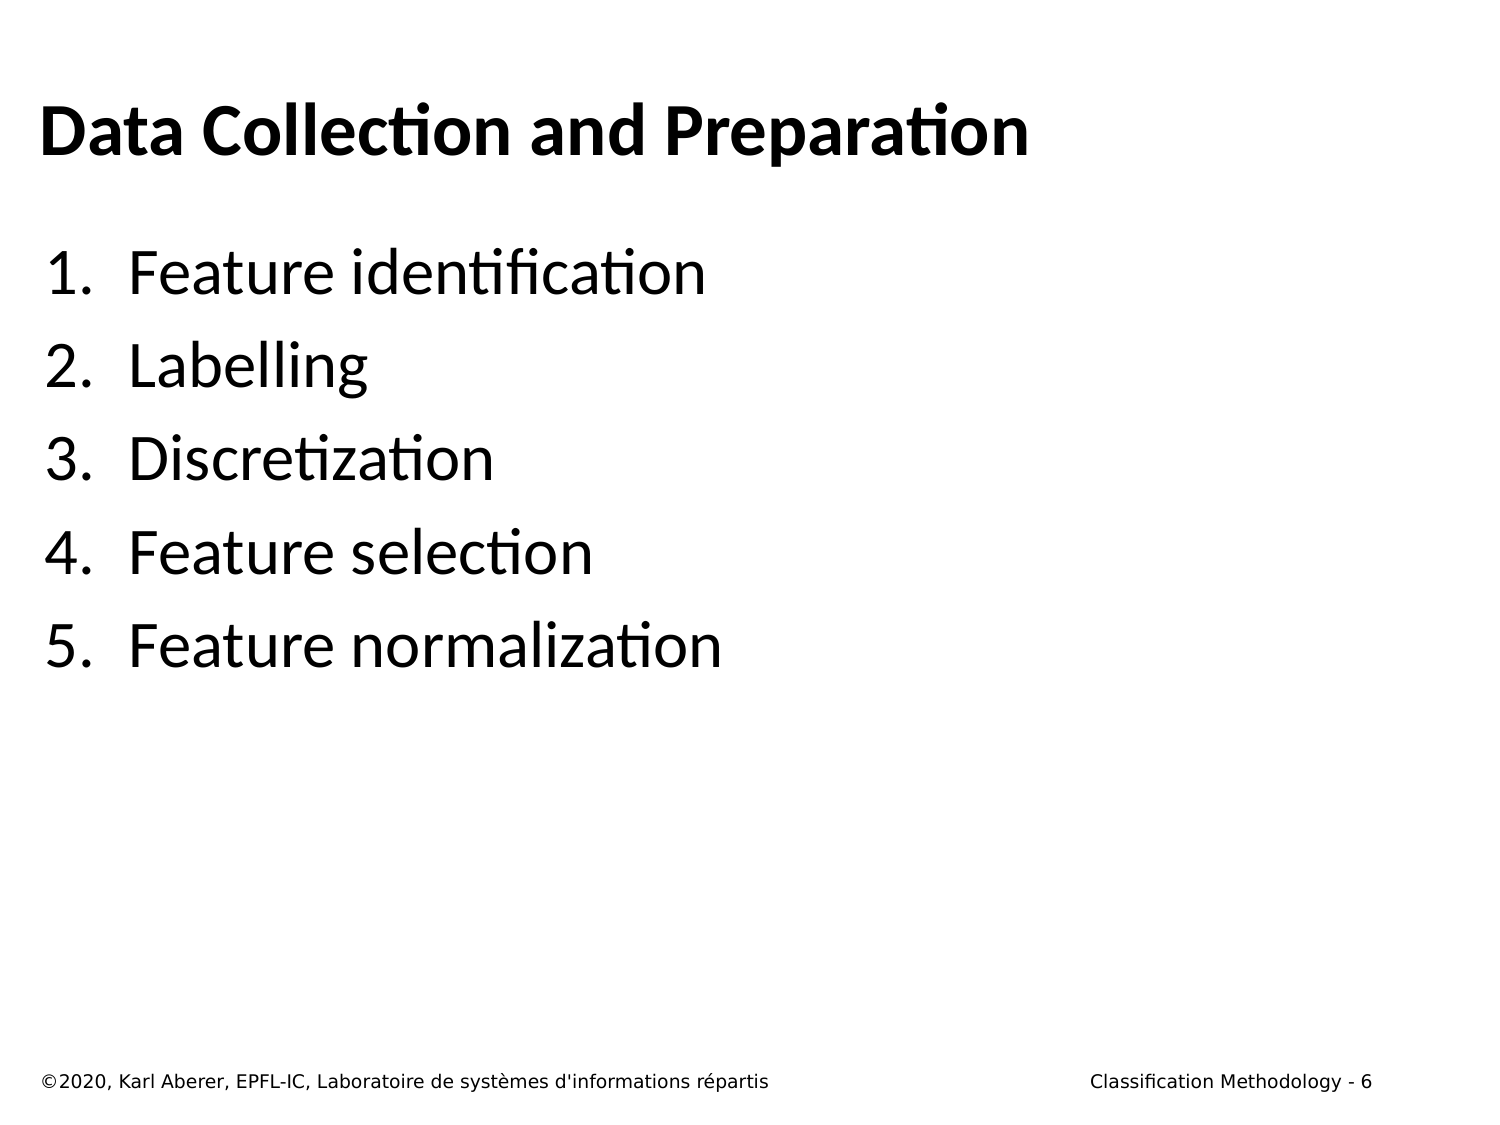

# Data Collection and Preparation
Feature identification
Labelling
Discretization
Feature selection
Feature normalization

©2020, Karl Aberer, EPFL-IC, Laboratoire de systèmes d'informations répartis